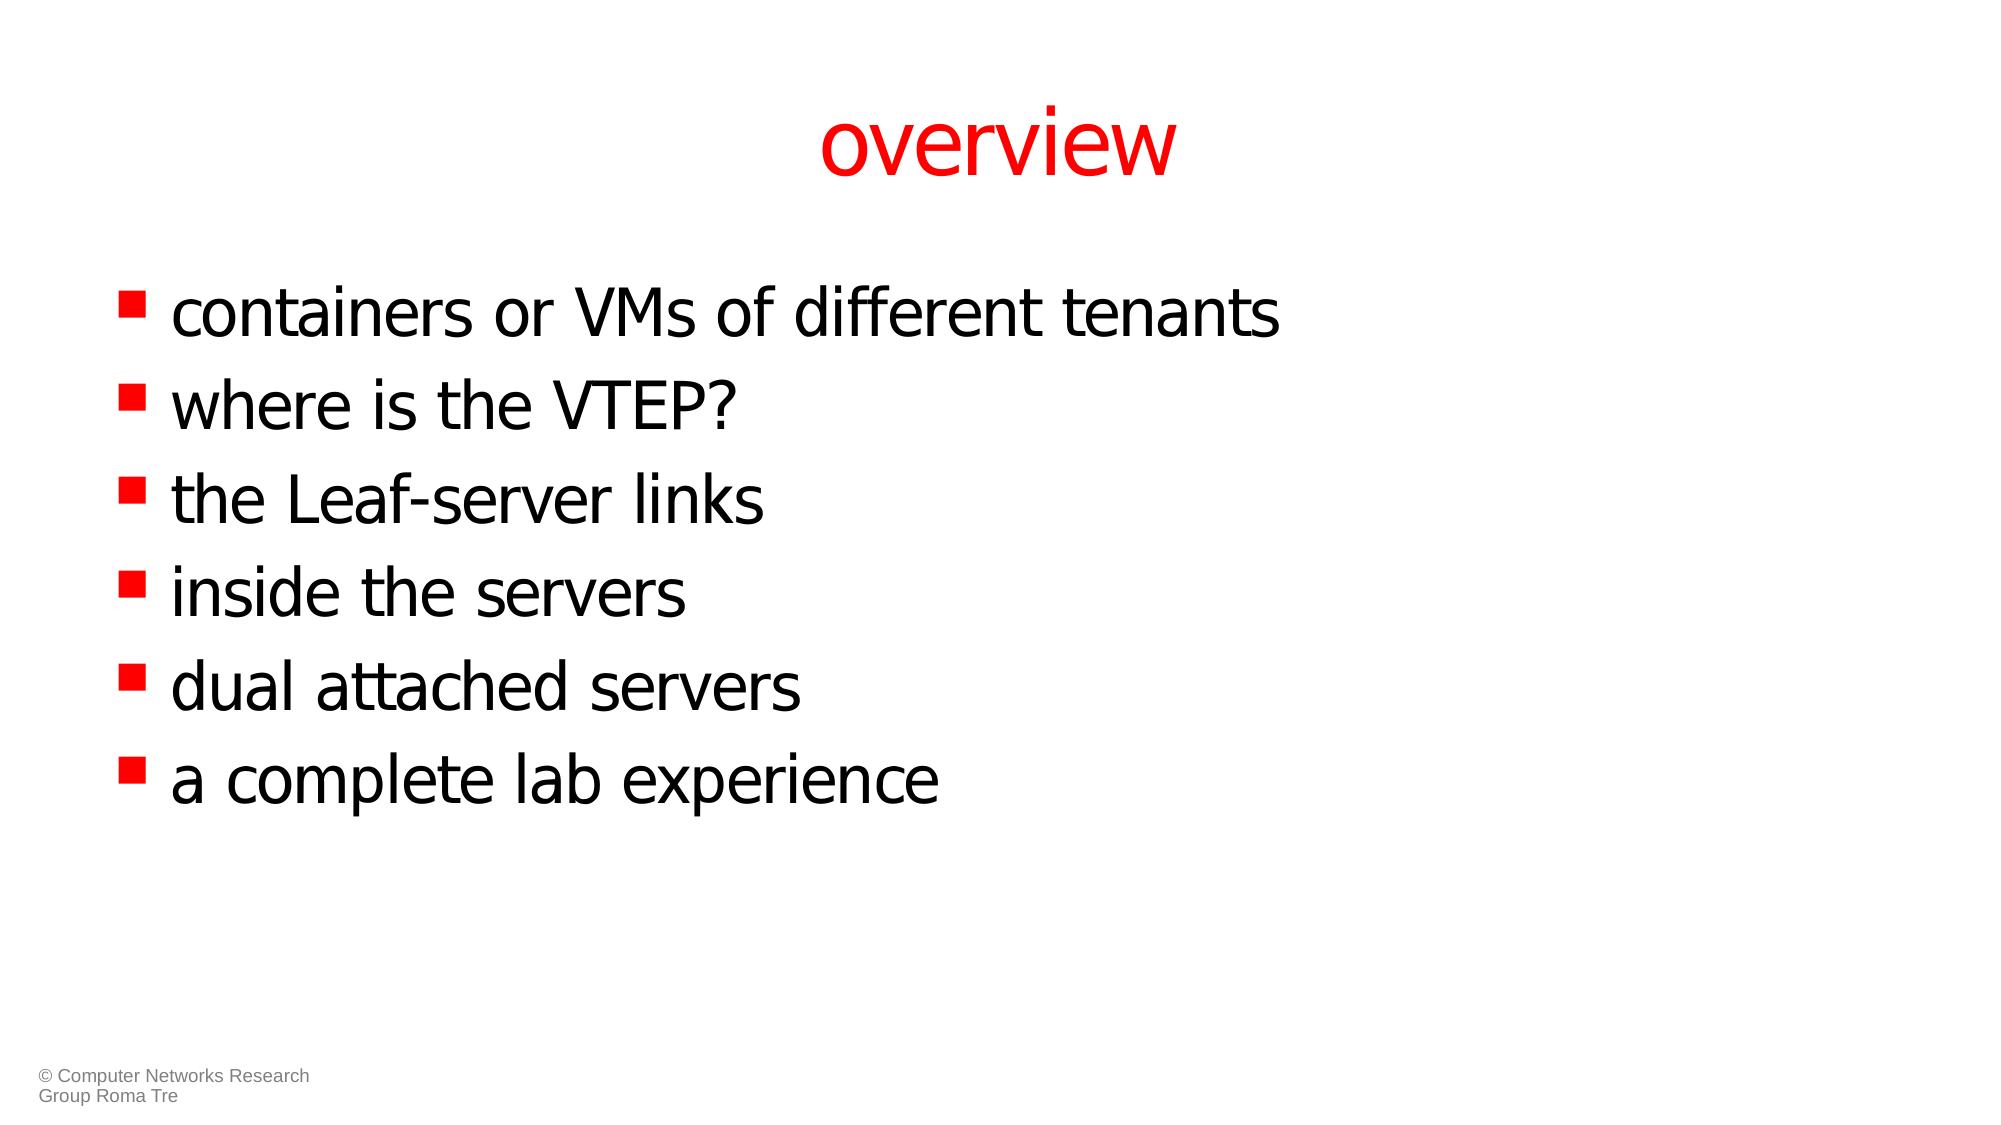

# overview
containers or VMs of different tenants
where is the VTEP?
the Leaf-server links
inside the servers
dual attached servers
a complete lab experience